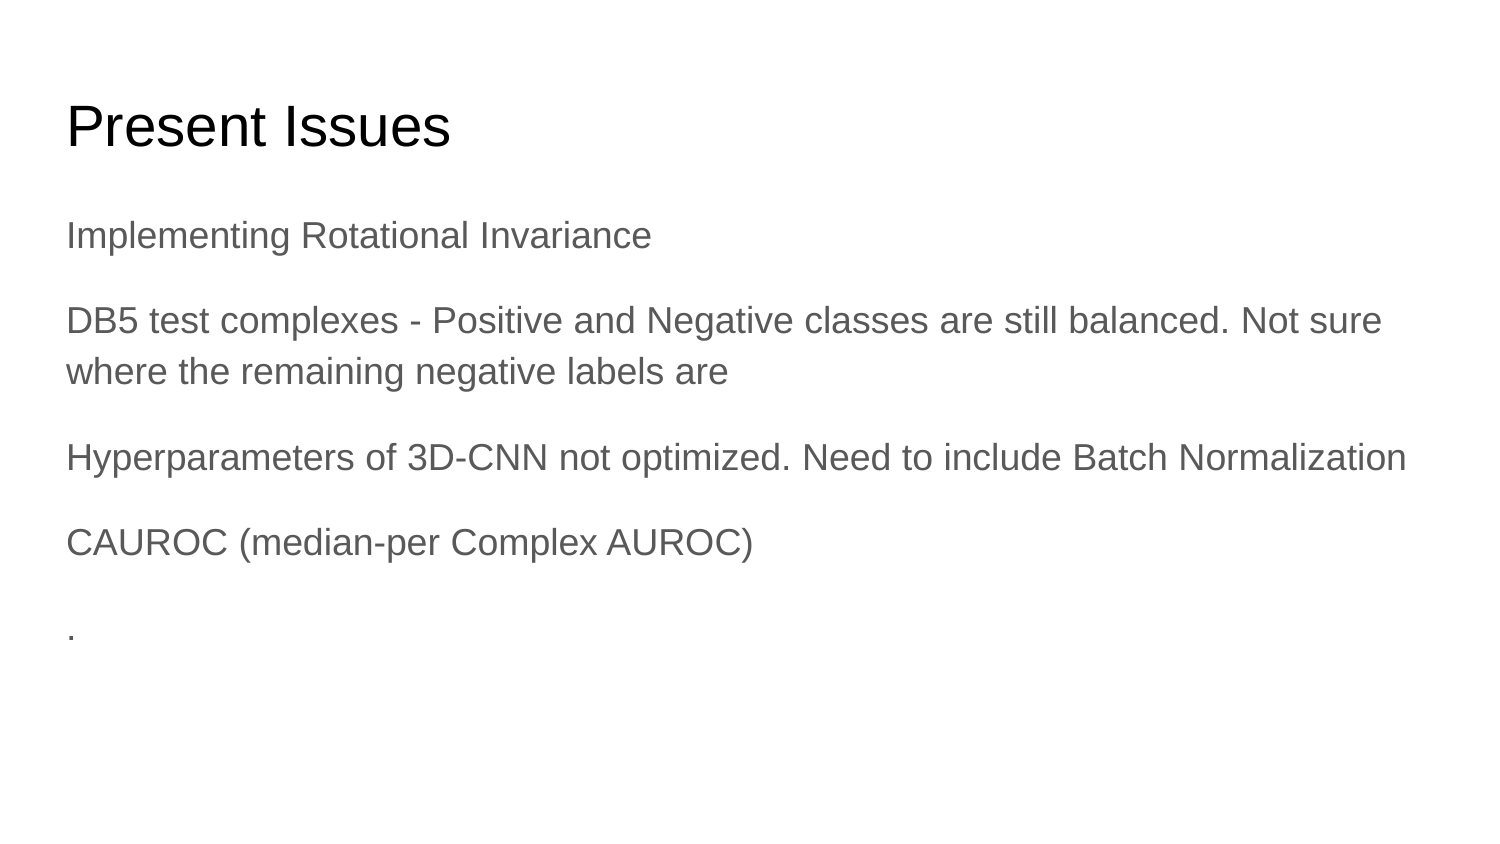

# Present Issues
Implementing Rotational Invariance
DB5 test complexes - Positive and Negative classes are still balanced. Not sure where the remaining negative labels are
Hyperparameters of 3D-CNN not optimized. Need to include Batch Normalization
CAUROC (median-per Complex AUROC)
.